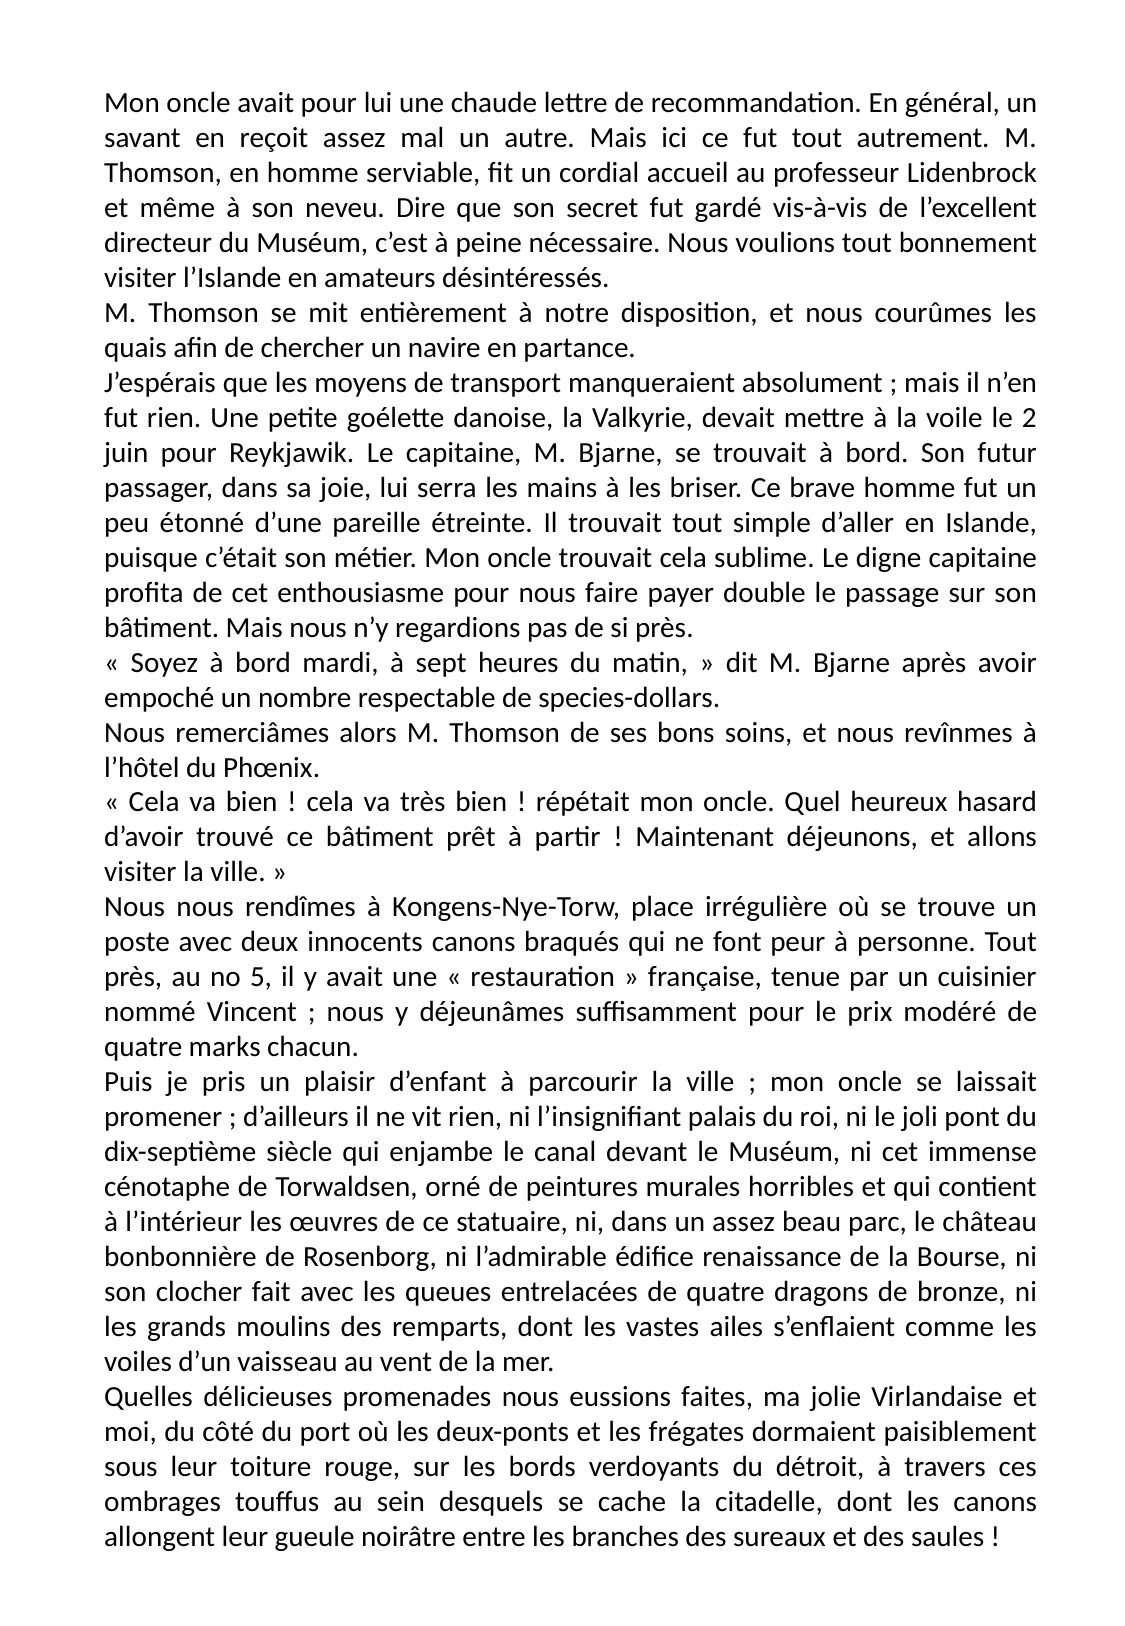

Mon oncle avait pour lui une chaude lettre de recommandation. En général, un savant en reçoit assez mal un autre. Mais ici ce fut tout autrement. M. Thomson, en homme serviable, fit un cordial accueil au professeur Lidenbrock et même à son neveu. Dire que son secret fut gardé vis-à-vis de l’excellent directeur du Muséum, c’est à peine nécessaire. Nous voulions tout bonnement visiter l’Islande en amateurs désintéressés.
M. Thomson se mit entièrement à notre disposition, et nous courûmes les quais afin de chercher un navire en partance.
J’espérais que les moyens de transport manqueraient absolument ; mais il n’en fut rien. Une petite goélette danoise, la Valkyrie, devait mettre à la voile le 2 juin pour Reykjawik. Le capitaine, M. Bjarne, se trouvait à bord. Son futur passager, dans sa joie, lui serra les mains à les briser. Ce brave homme fut un peu étonné d’une pareille étreinte. Il trouvait tout simple d’aller en Islande, puisque c’était son métier. Mon oncle trouvait cela sublime. Le digne capitaine profita de cet enthousiasme pour nous faire payer double le passage sur son bâtiment. Mais nous n’y regardions pas de si près.
« Soyez à bord mardi, à sept heures du matin, » dit M. Bjarne après avoir empoché un nombre respectable de species-dollars.
Nous remerciâmes alors M. Thomson de ses bons soins, et nous revînmes à l’hôtel du Phœnix.
« Cela va bien ! cela va très bien ! répétait mon oncle. Quel heureux hasard d’avoir trouvé ce bâtiment prêt à partir ! Maintenant déjeunons, et allons visiter la ville. »
Nous nous rendîmes à Kongens-Nye-Torw, place irrégulière où se trouve un poste avec deux innocents canons braqués qui ne font peur à personne. Tout près, au no 5, il y avait une « restauration » française, tenue par un cuisinier nommé Vincent ; nous y déjeunâmes suffisamment pour le prix modéré de quatre marks chacun.
Puis je pris un plaisir d’enfant à parcourir la ville ; mon oncle se laissait promener ; d’ailleurs il ne vit rien, ni l’insignifiant palais du roi, ni le joli pont du dix-septième siècle qui enjambe le canal devant le Muséum, ni cet immense cénotaphe de Torwaldsen, orné de peintures murales horribles et qui contient à l’intérieur les œuvres de ce statuaire, ni, dans un assez beau parc, le château bonbonnière de Rosenborg, ni l’admirable édifice renaissance de la Bourse, ni son clocher fait avec les queues entrelacées de quatre dragons de bronze, ni les grands moulins des remparts, dont les vastes ailes s’enflaient comme les voiles d’un vaisseau au vent de la mer.
Quelles délicieuses promenades nous eussions faites, ma jolie Virlandaise et moi, du côté du port où les deux-ponts et les frégates dormaient paisiblement sous leur toiture rouge, sur les bords verdoyants du détroit, à travers ces ombrages touffus au sein desquels se cache la citadelle, dont les canons allongent leur gueule noirâtre entre les branches des sureaux et des saules !